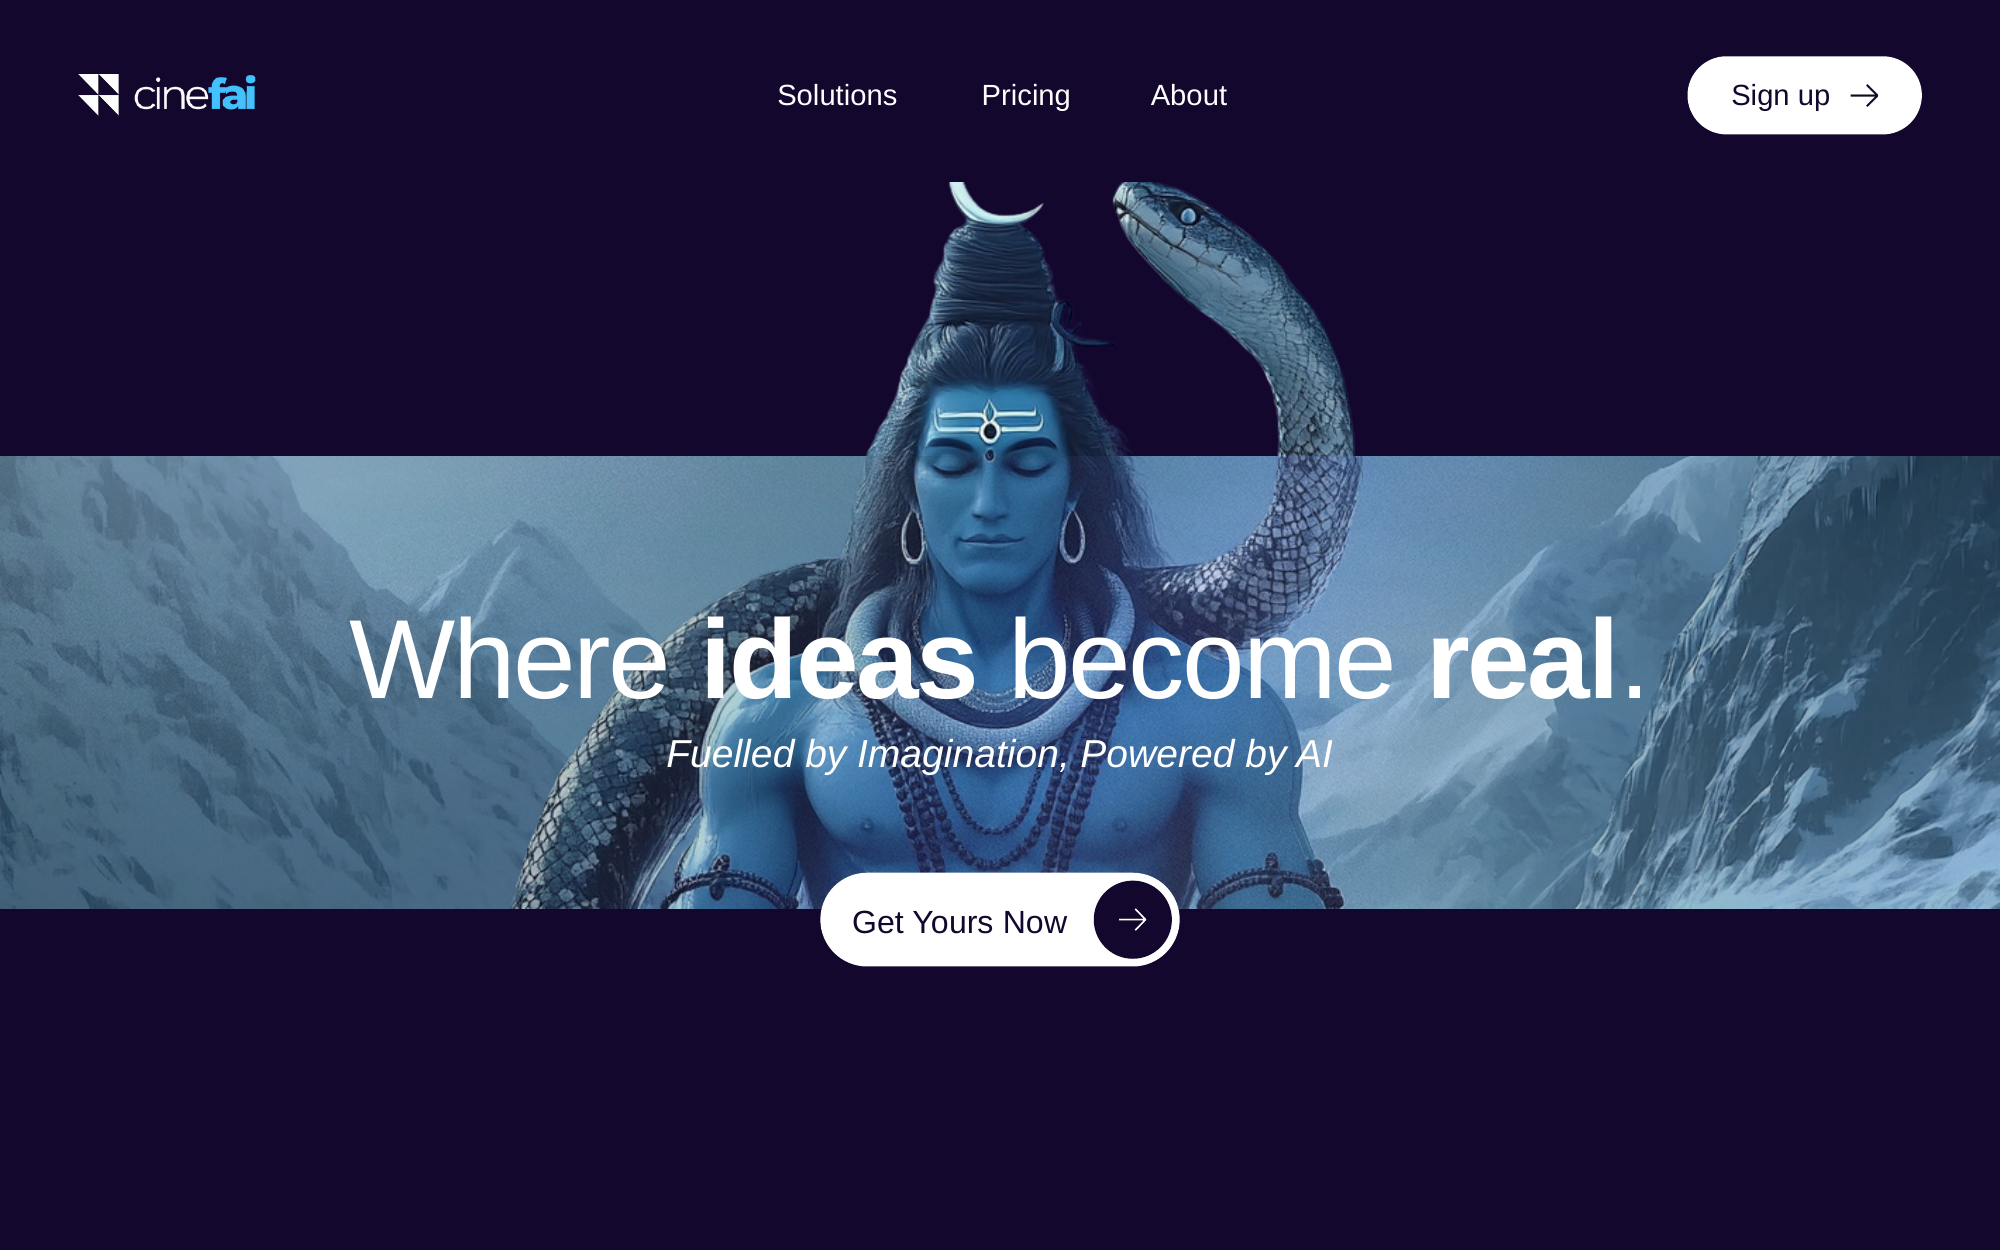

Solutions
Pricing
About
Sign up

Where ideas become real.
Fuelled by Imagination, Powered by AI

Get Yours Now